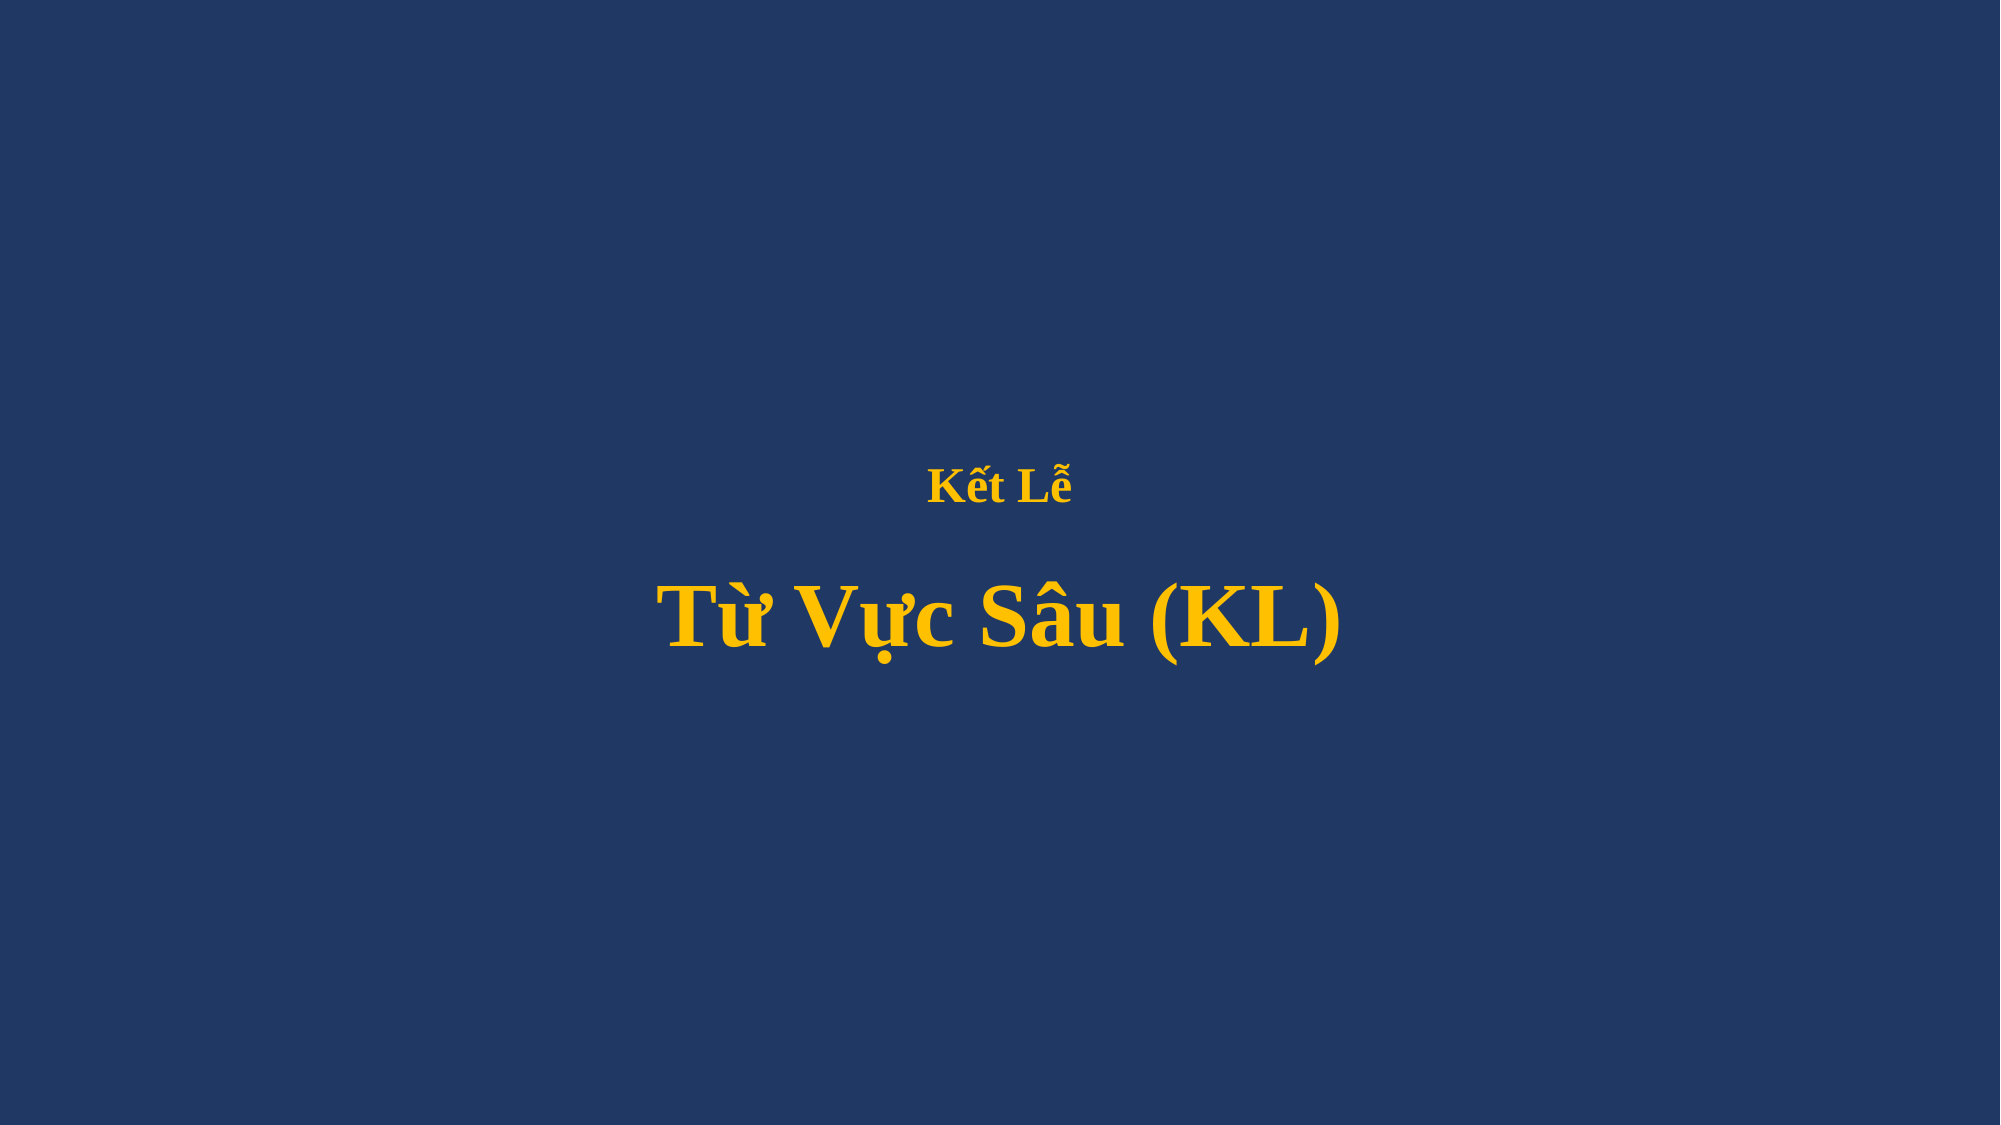

# Kết Lễ Từ Vực Sâu (KL)